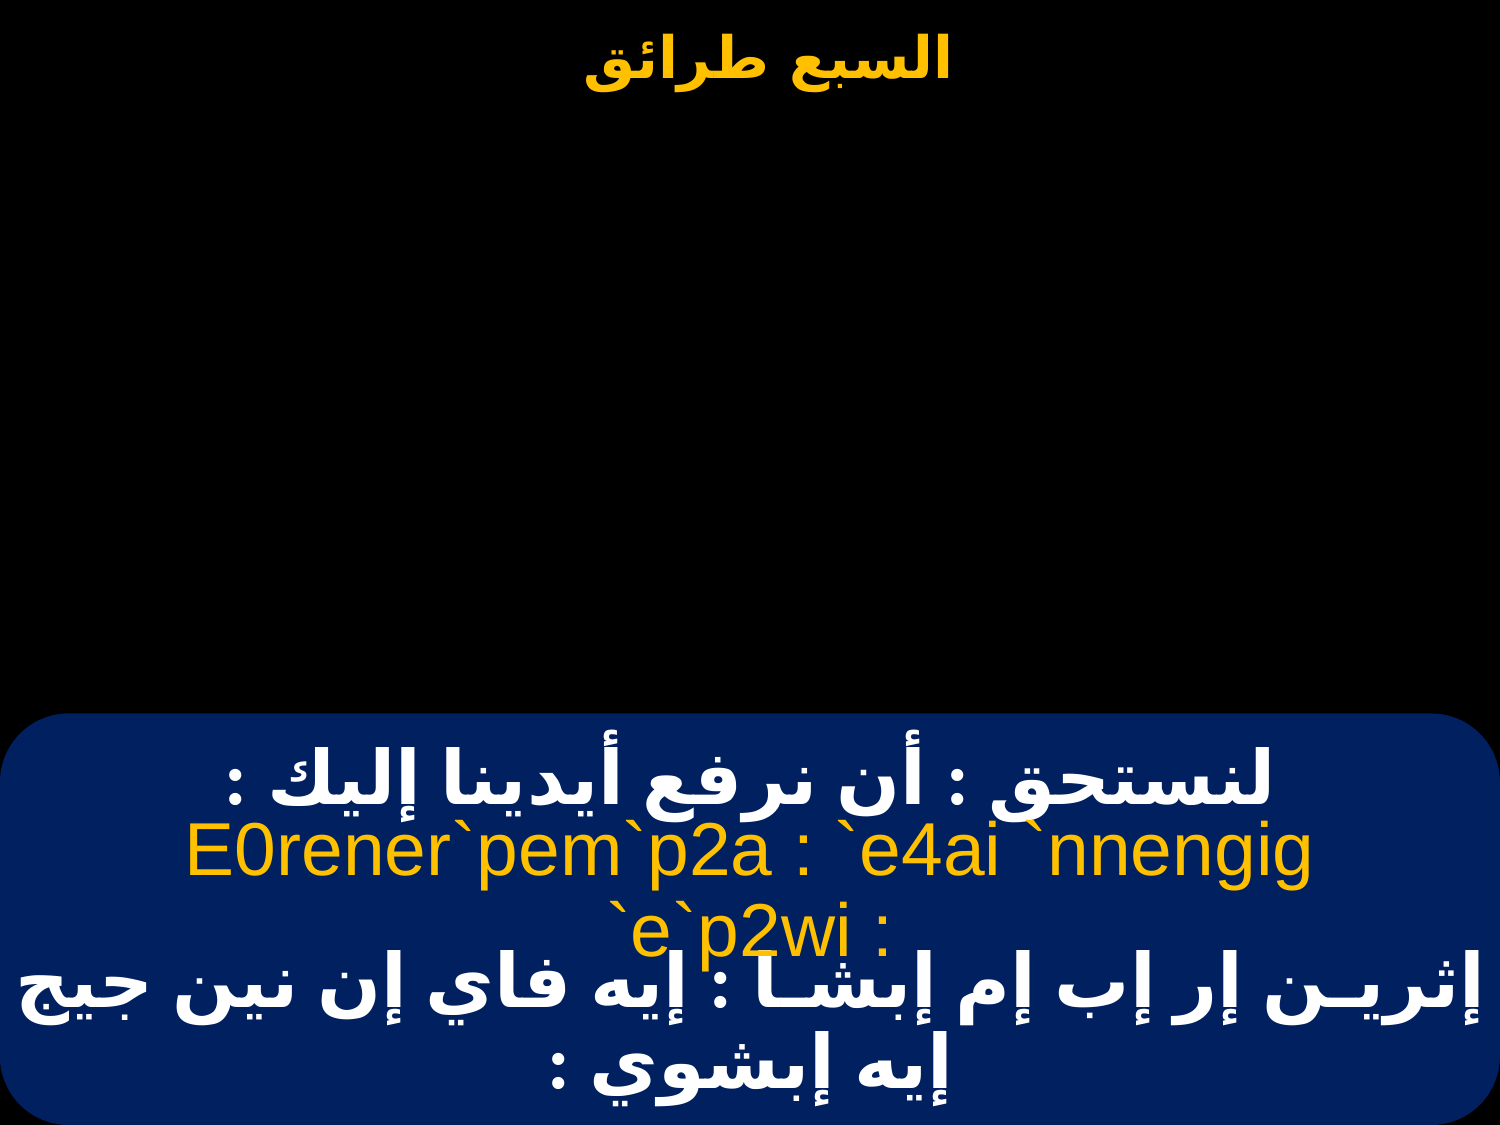

# لنستحق : أن نرفع أيدينا إليك :
E0rener`pem`p2a : `e4ai `nnengig `e`p2wi :
إثريـن إر إب إم إبشـا : إيه فاي إن نين جيج إيه إبشوي :